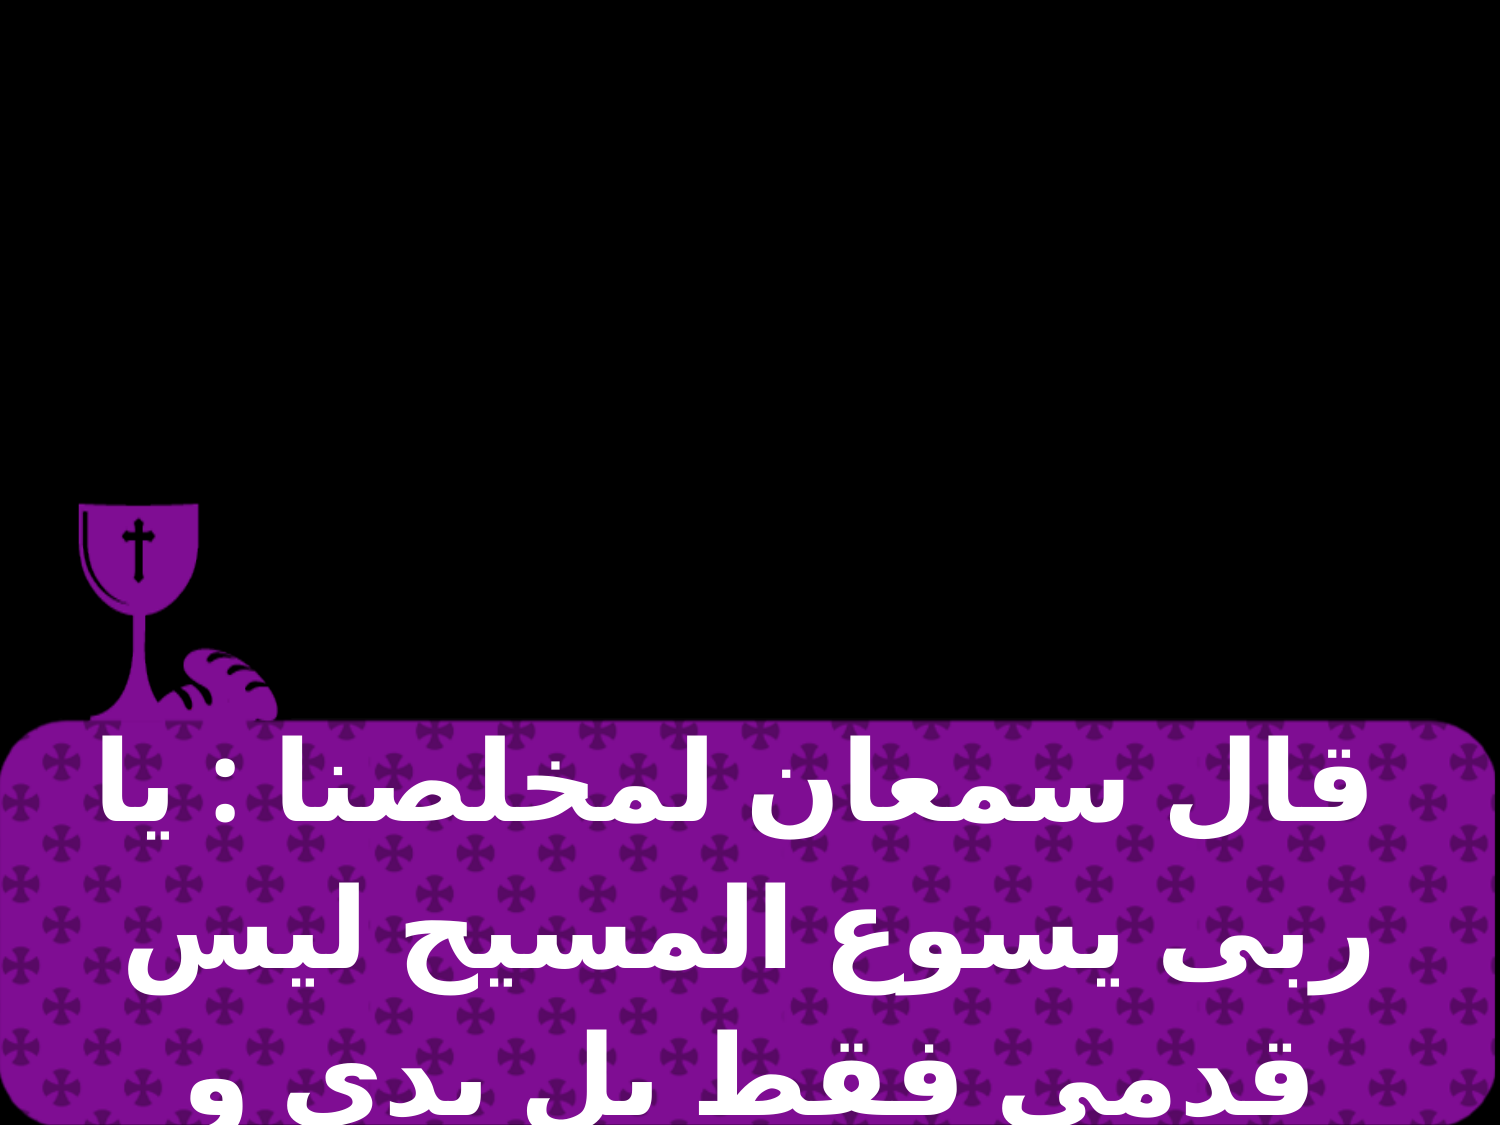

| قال سمعان لمخلصنا : يا ربى يسوع المسيح ليس قدمى فقط بل يدى و رأسى |
| --- |